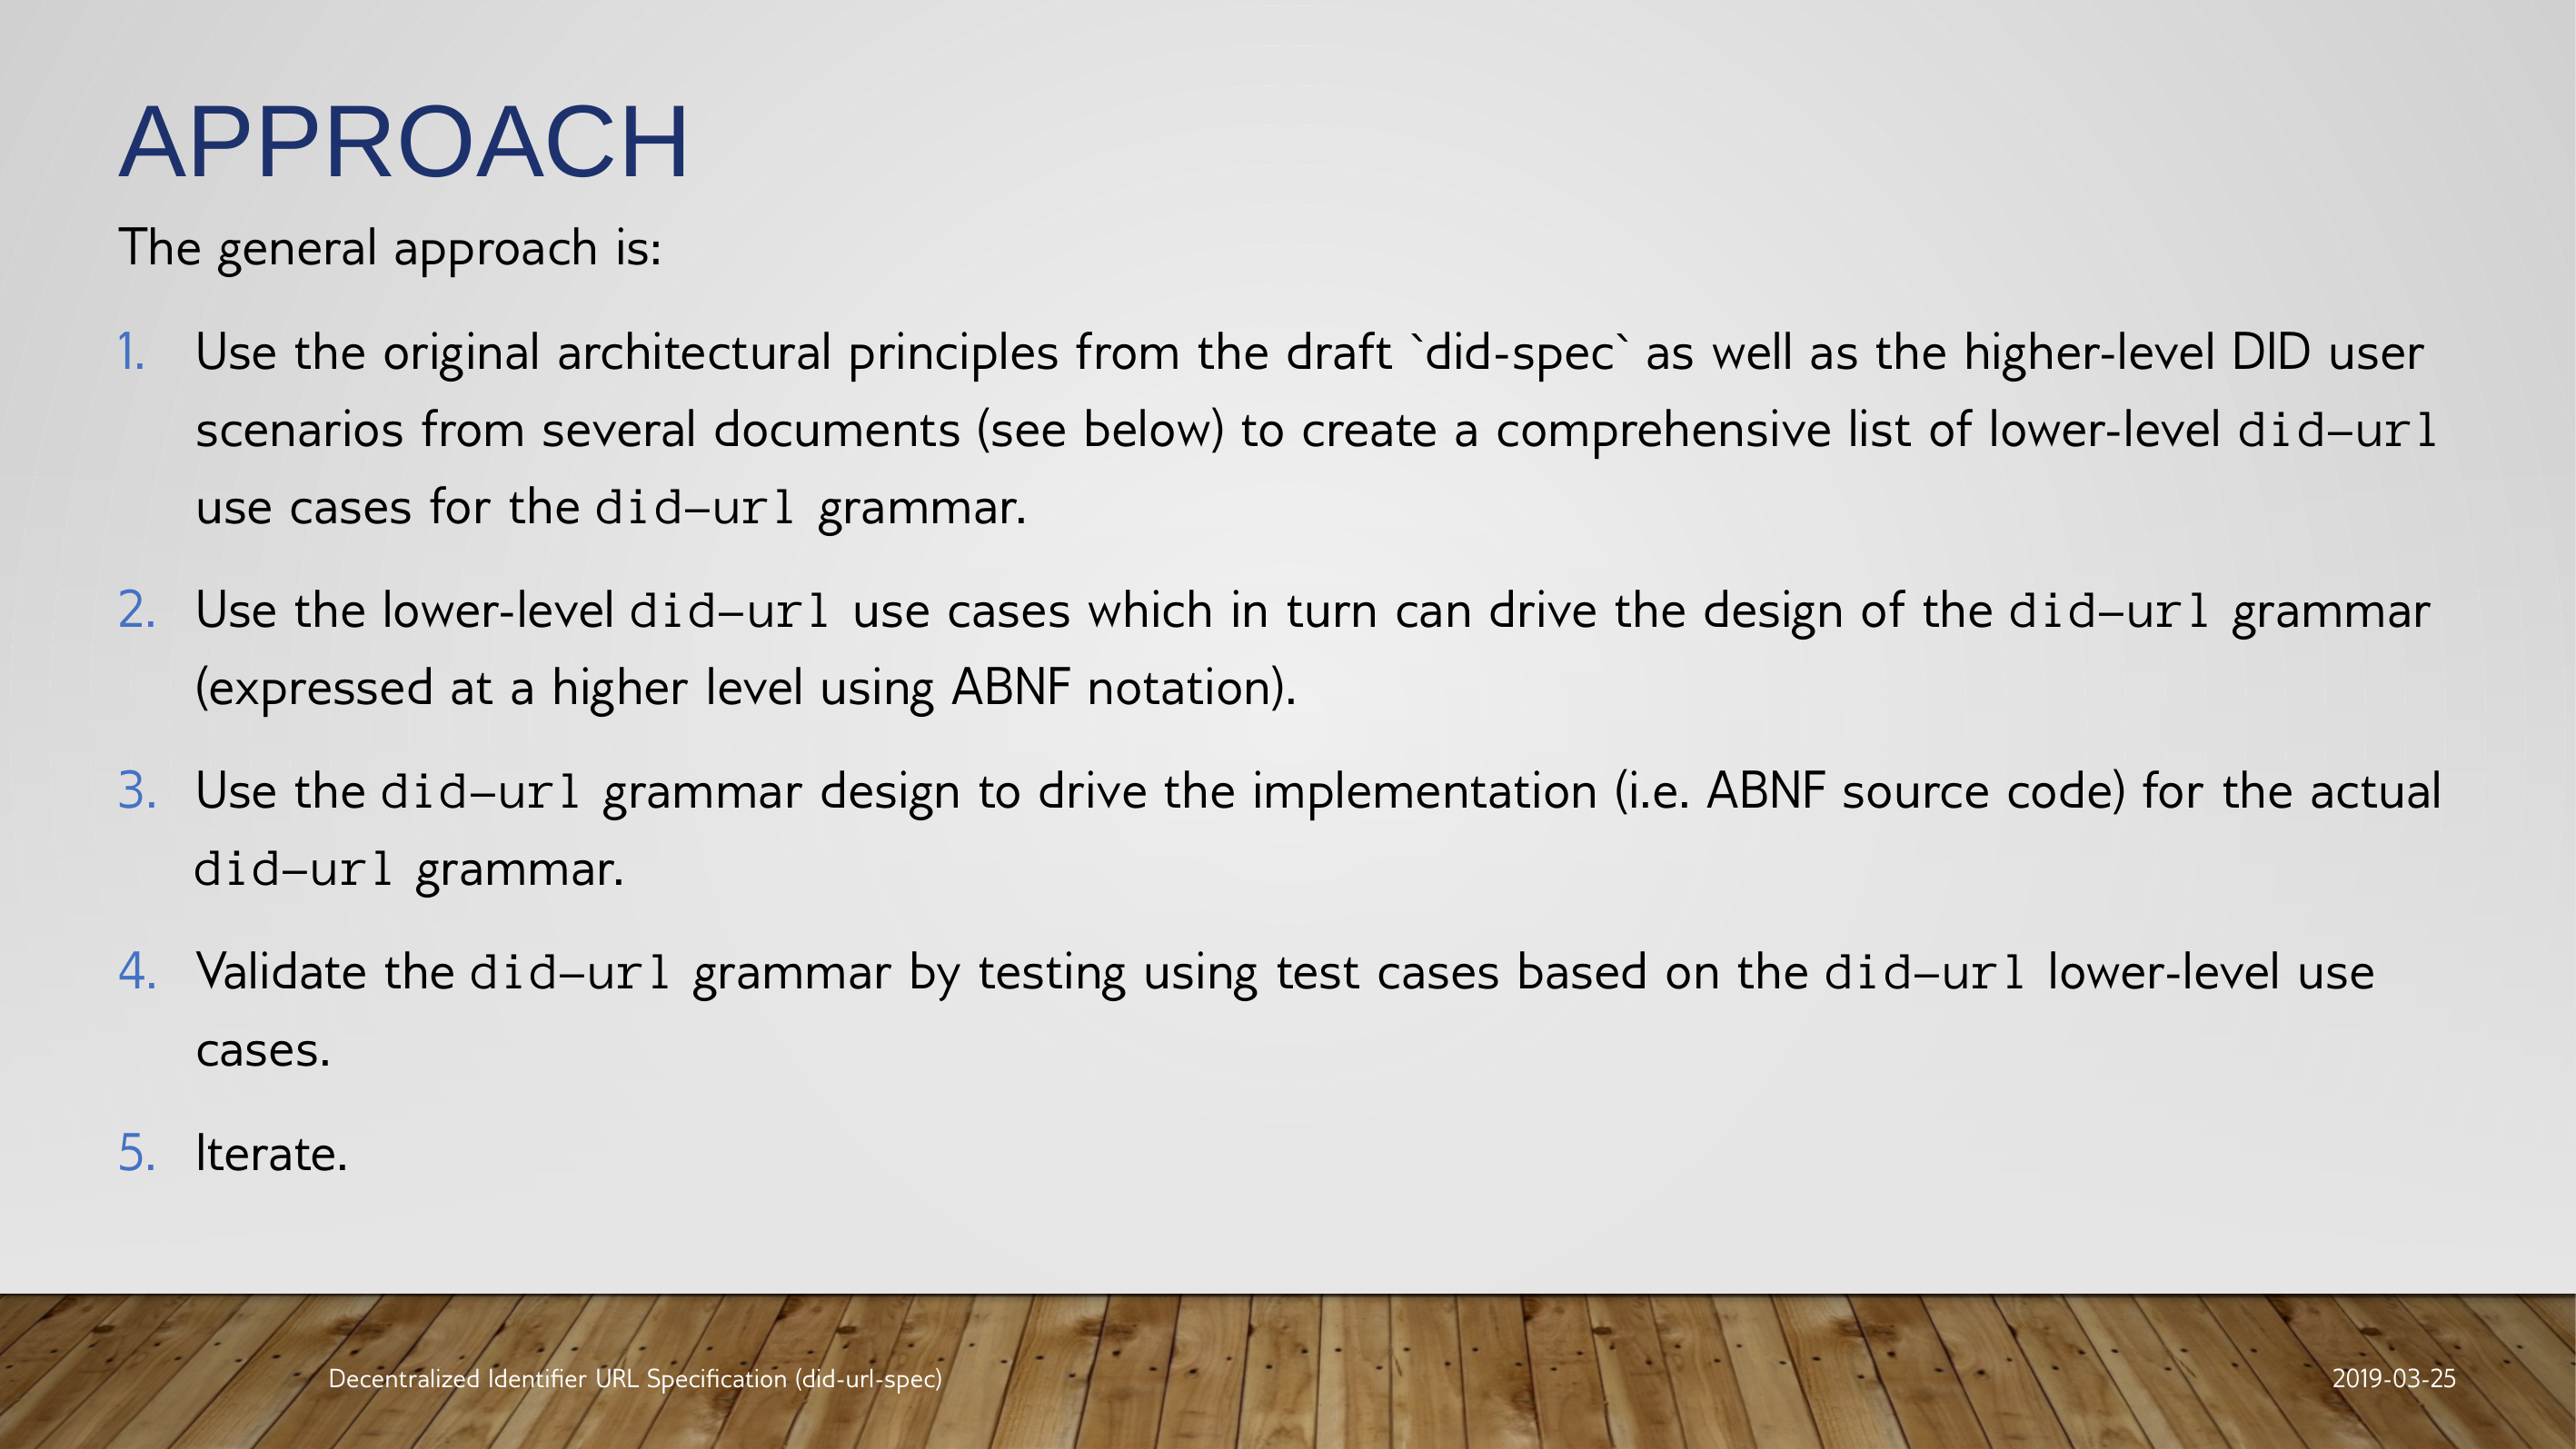

# Approach
The general approach is:
Use the original architectural principles from the draft `did-spec` as well as the higher-level DID user scenarios from several documents (see below) to create a comprehensive list of lower-level did-url use cases for the did-url grammar.
Use the lower-level did-url use cases which in turn can drive the design of the did-url grammar (expressed at a higher level using ABNF notation).
Use the did-url grammar design to drive the implementation (i.e. ABNF source code) for the actual did-url grammar.
Validate the did-url grammar by testing using test cases based on the did-url lower-level use cases.
Iterate.

2019-03-25
Decentralized Identifier URL Specification (did-url-spec)